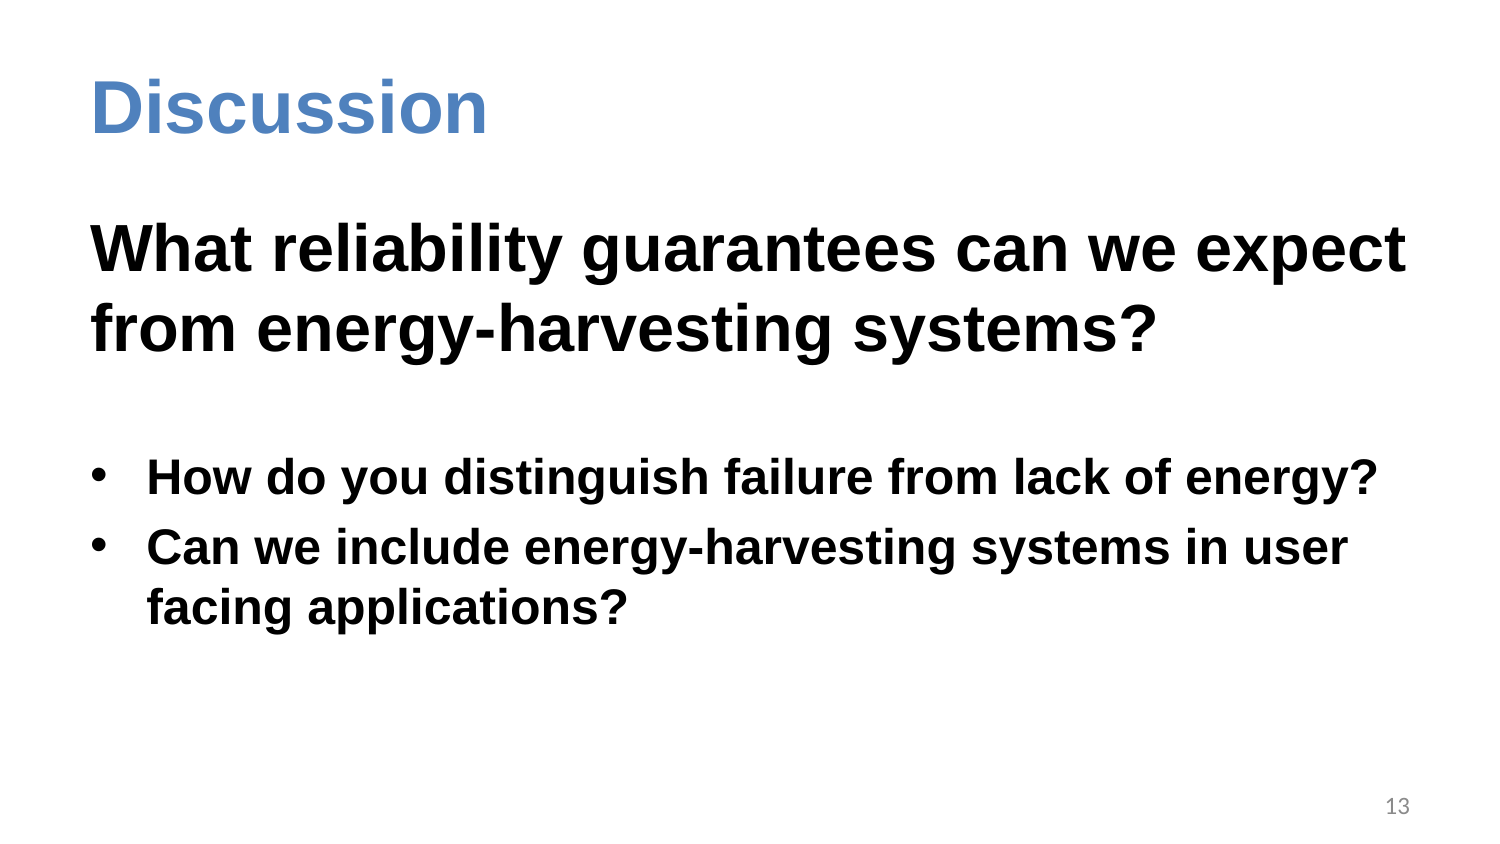

# Discussion
What reliability guarantees can we expect from energy-harvesting systems?

How do you distinguish failure from lack of energy?
Can we include energy-harvesting systems in user facing applications?

13